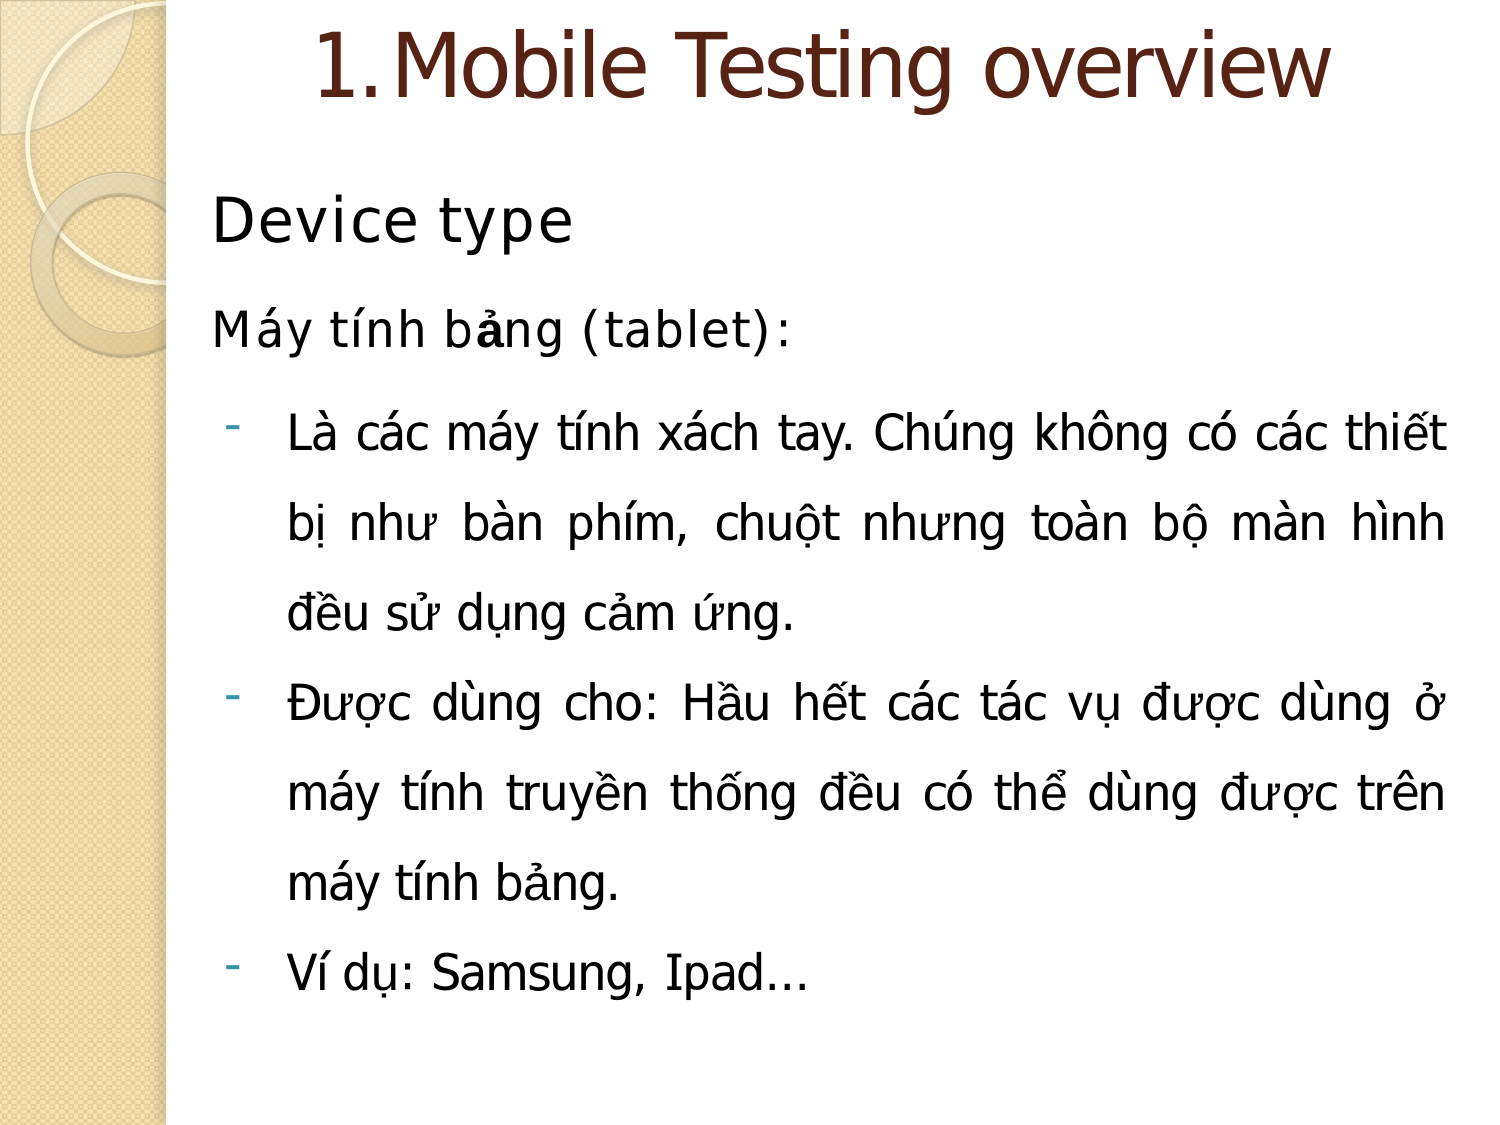

Mobile Testing overview

Device type
Máy tính bảng (tablet):
Là các máy tính xách tay. Chúng không có các thiết bị như bàn phím, chuột nhưng toàn bộ màn hình đều sử dụng cảm ứng.
Được dùng cho: Hầu hết các tác vụ được dùng ở máy tính truyền thống đều có thể dùng được trên máy tính bảng.
Ví dụ: Samsung, Ipad...